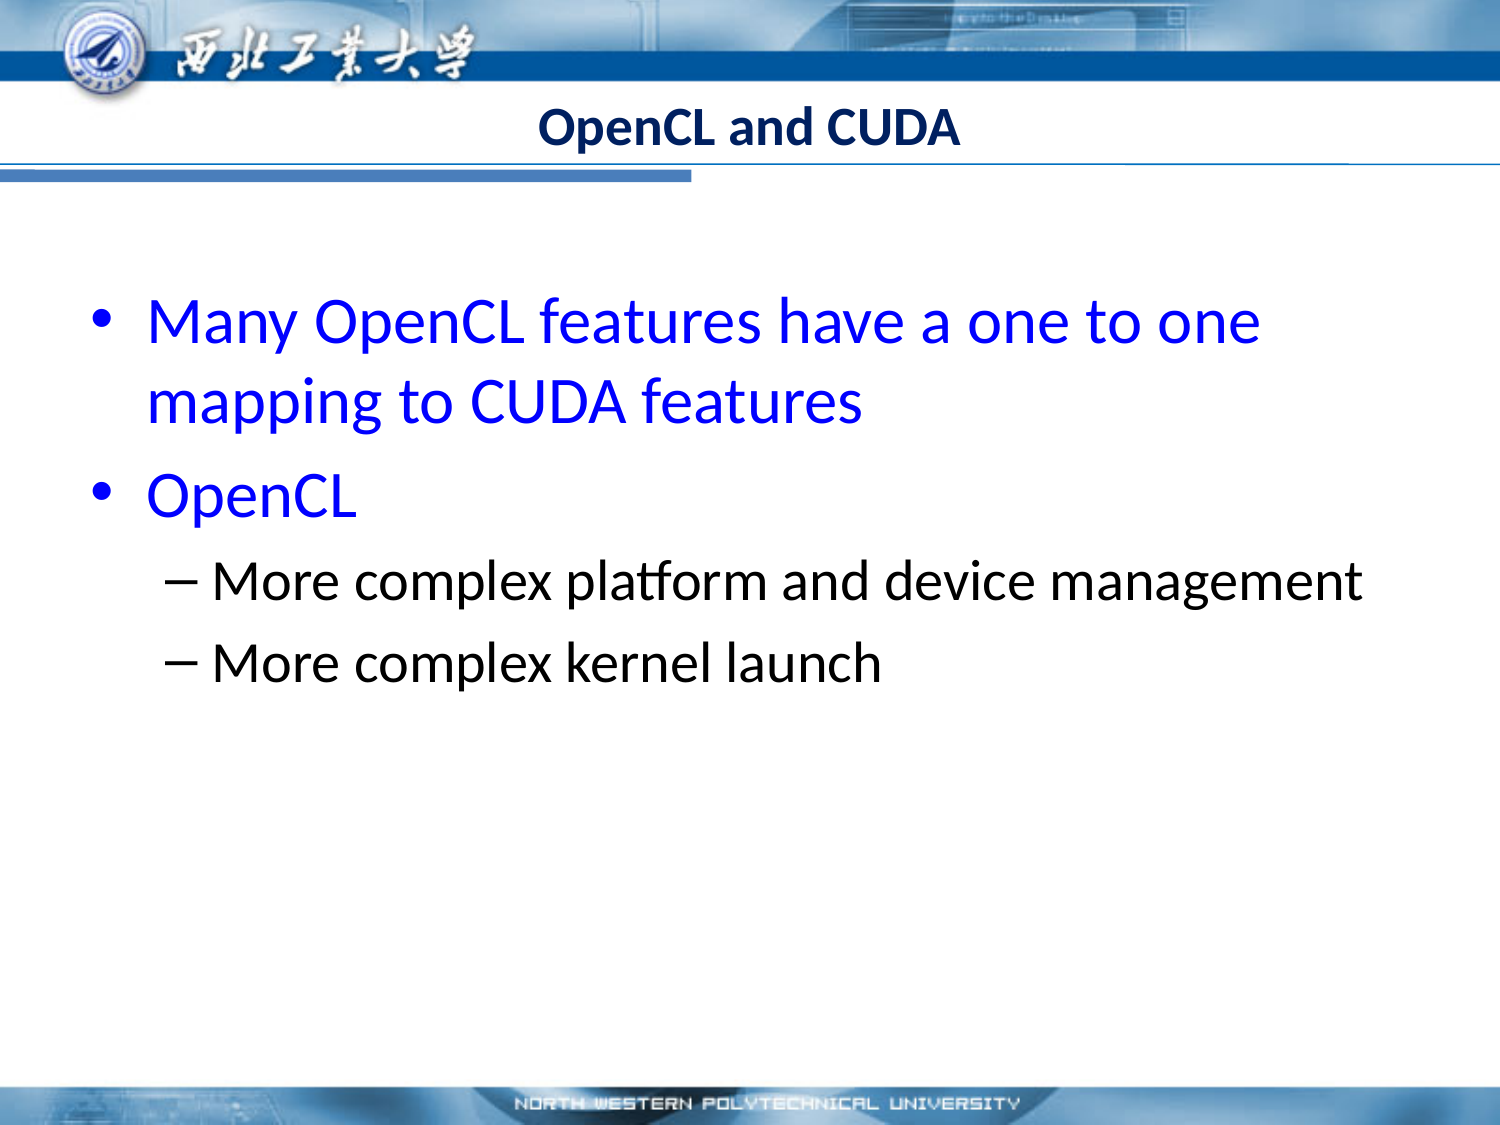

# OpenCL and CUDA
Many OpenCL features have a one to one mapping to CUDA features
OpenCL
More complex platform and device management
More complex kernel launch